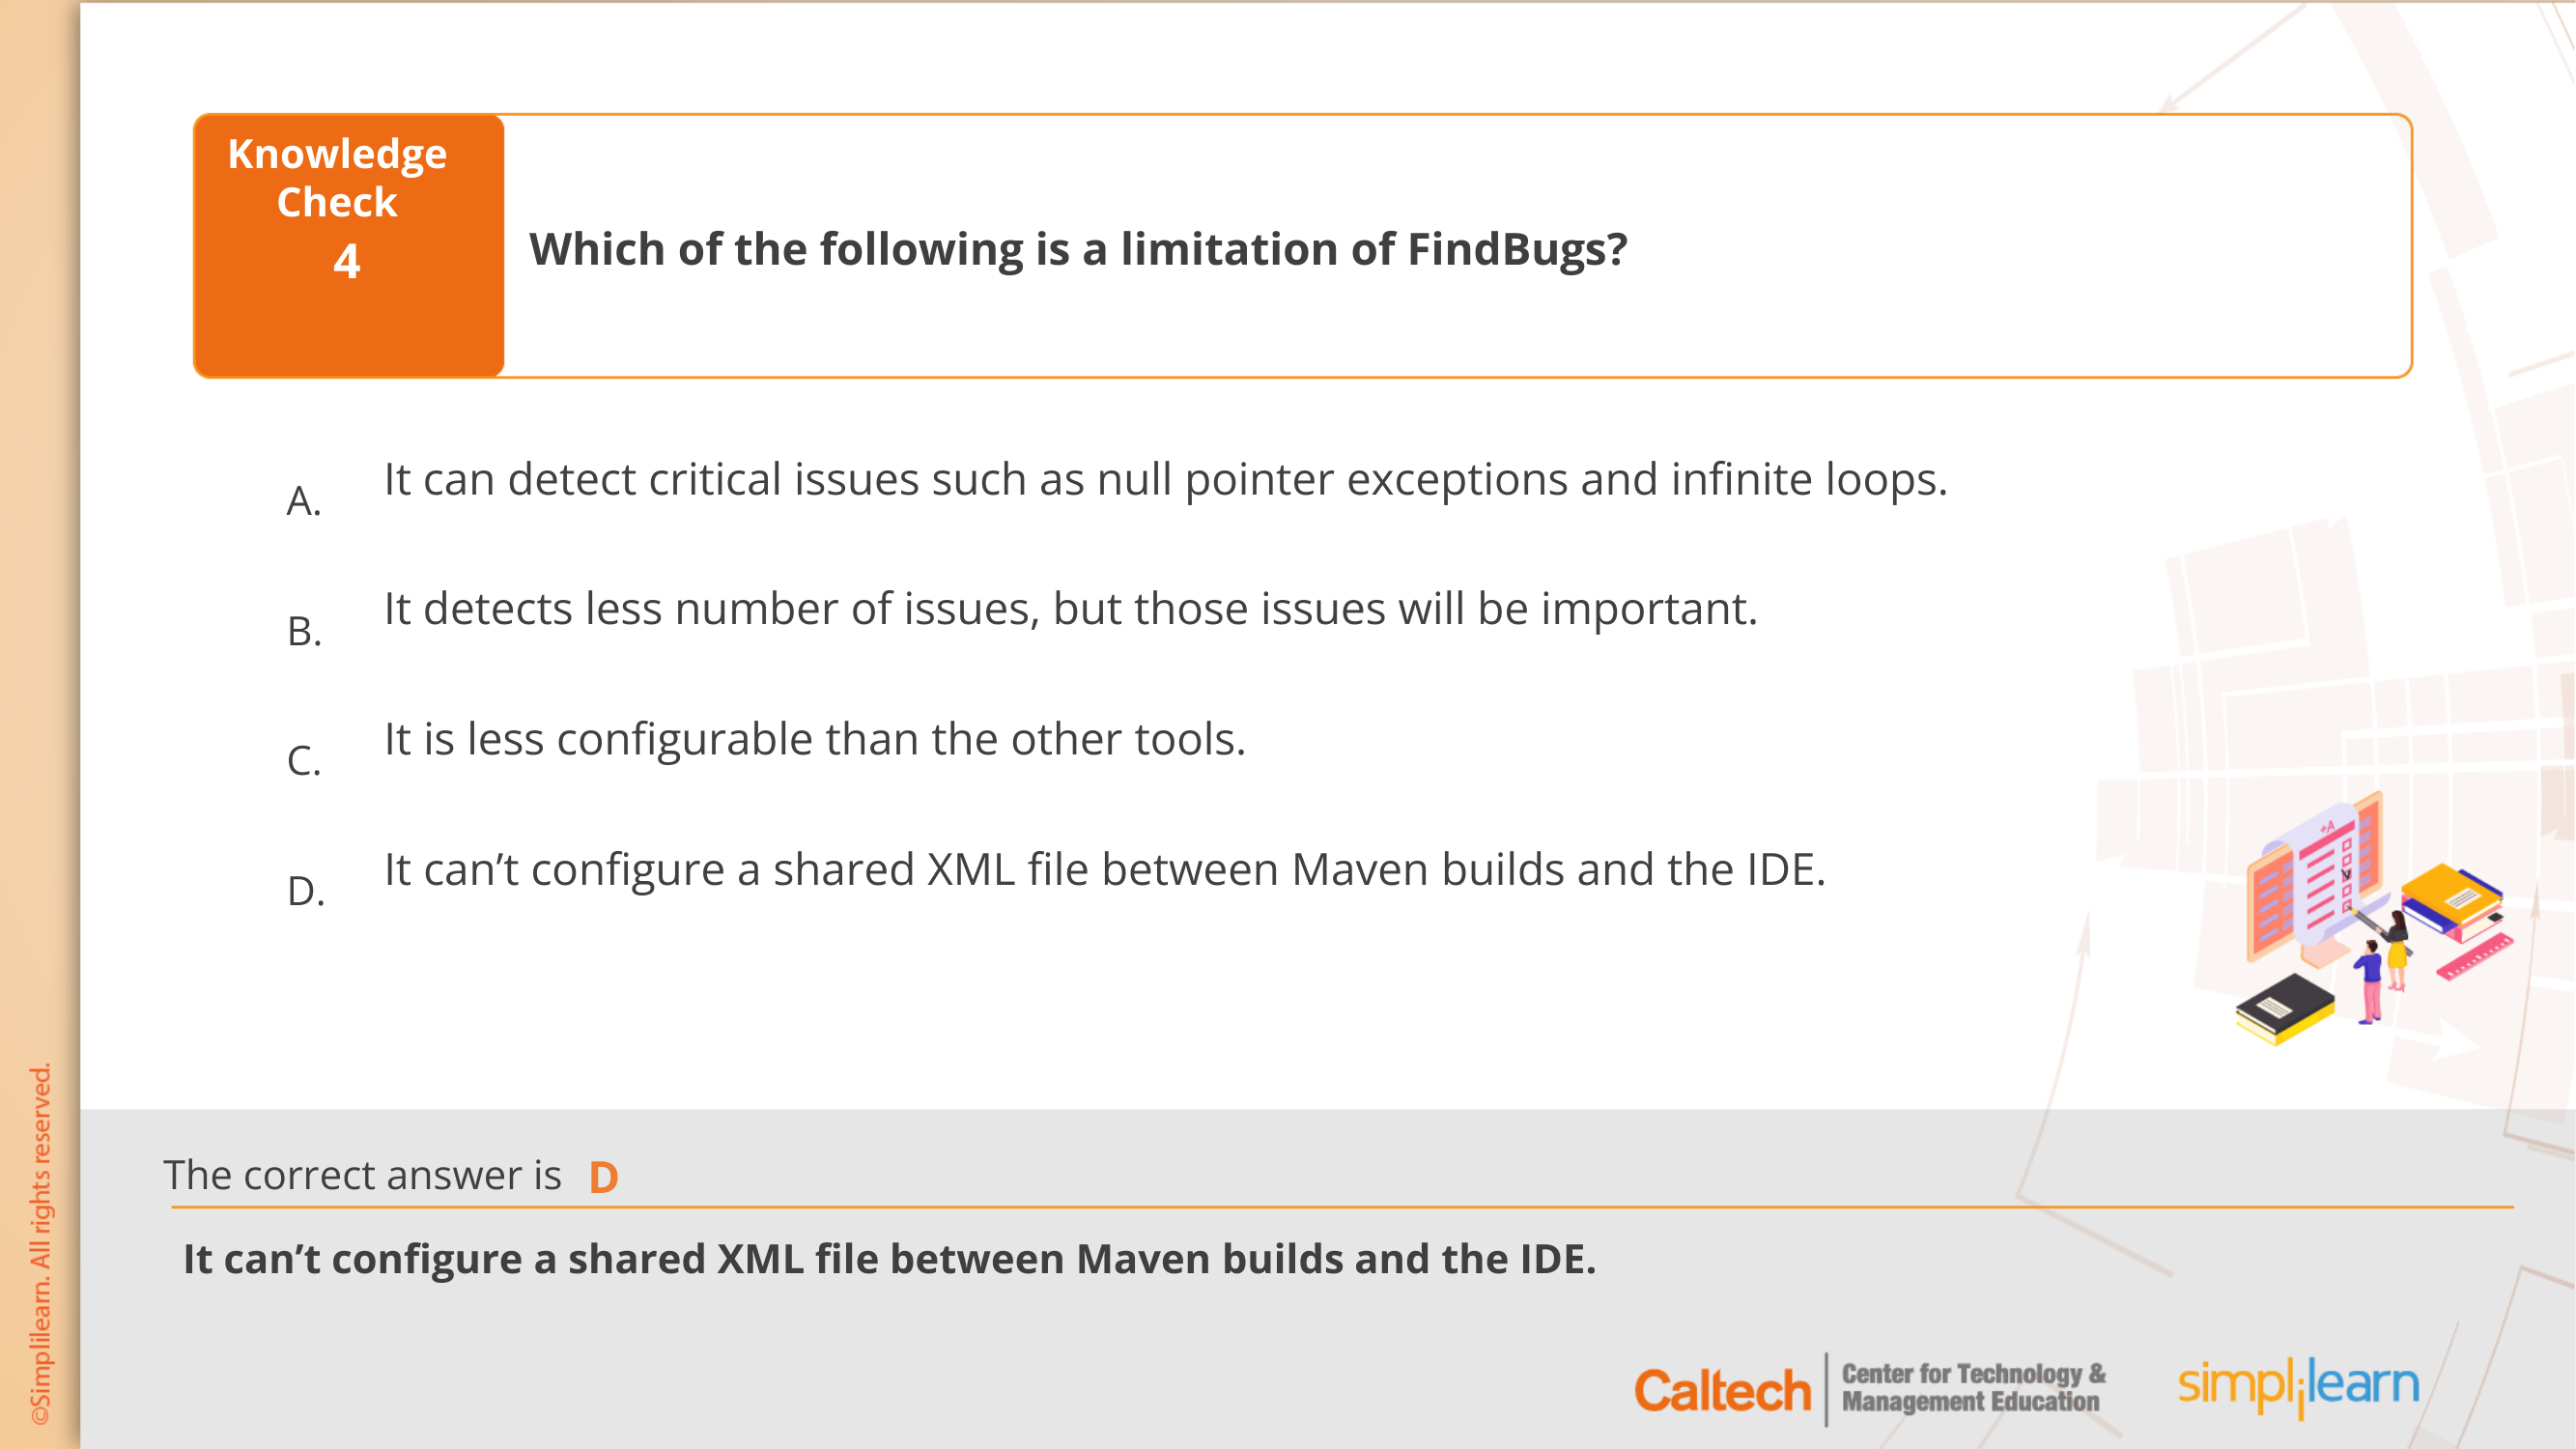

Which of the following is a limitation of FindBugs?
4
It can detect critical issues such as null pointer exceptions and infinite loops.
It detects less number of issues, but those issues will be important.
It is less configurable than the other tools.
It can’t configure a shared XML file between Maven builds and the IDE.
D
It can’t configure a shared XML file between Maven builds and the IDE.